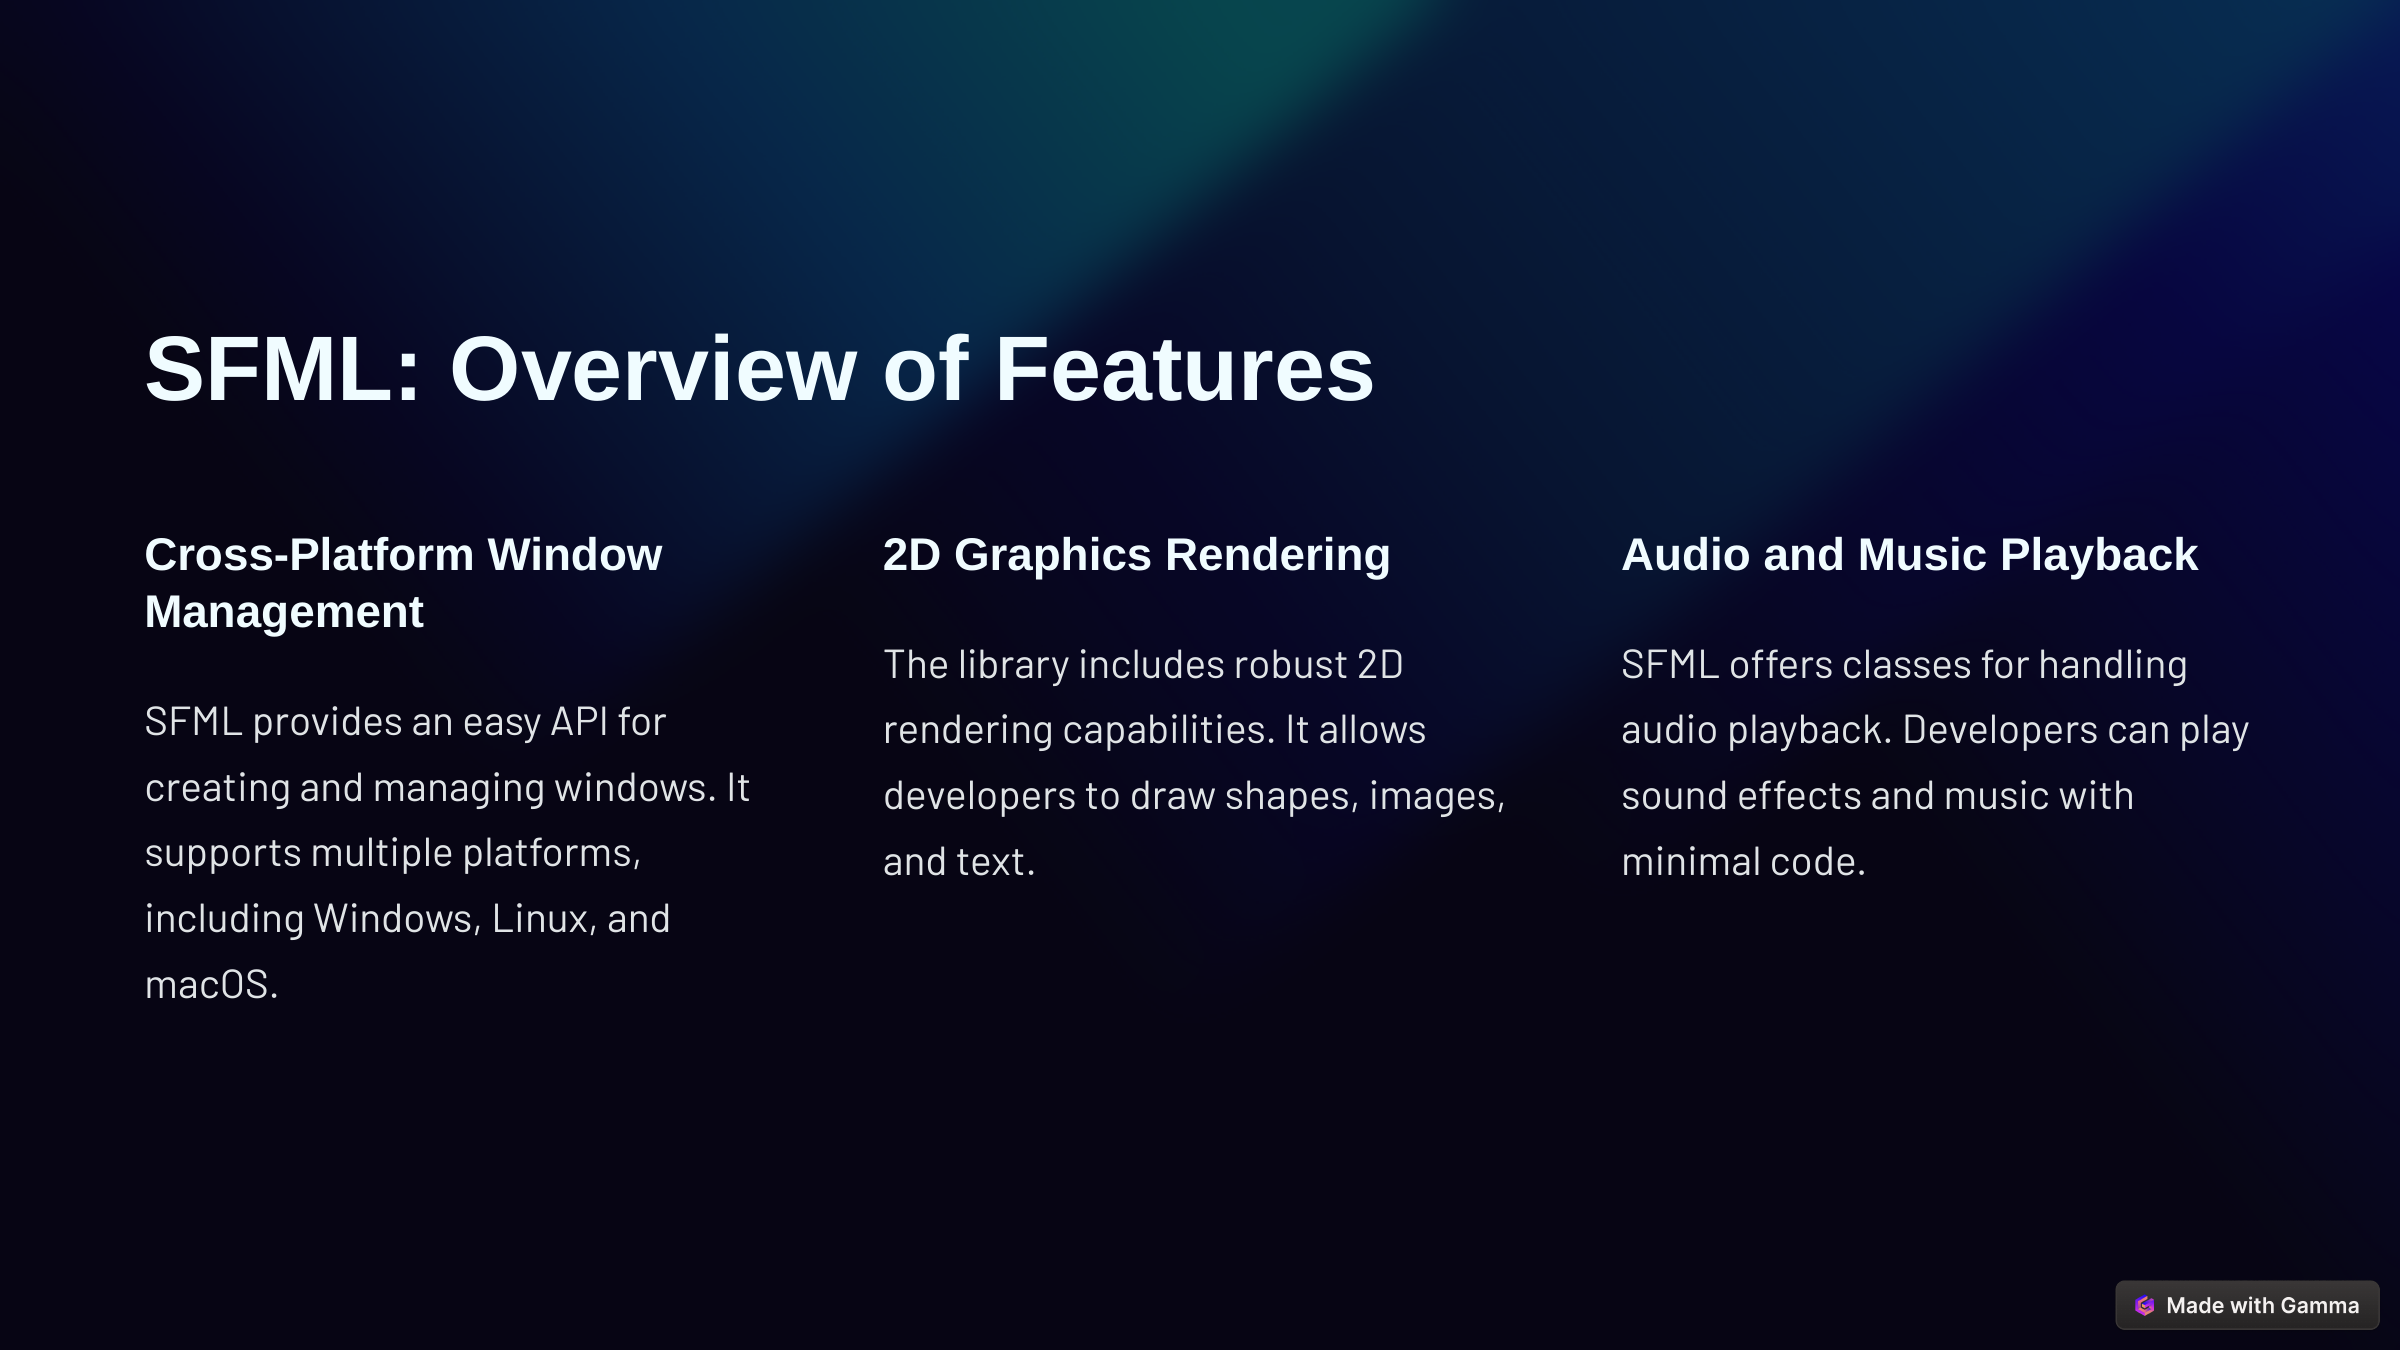

SFML: Overview of Features
Cross-Platform Window Management
2D Graphics Rendering
Audio and Music Playback
The library includes robust 2D rendering capabilities. It allows developers to draw shapes, images, and text.
SFML offers classes for handling audio playback. Developers can play sound effects and music with minimal code.
SFML provides an easy API for creating and managing windows. It supports multiple platforms, including Windows, Linux, and macOS.